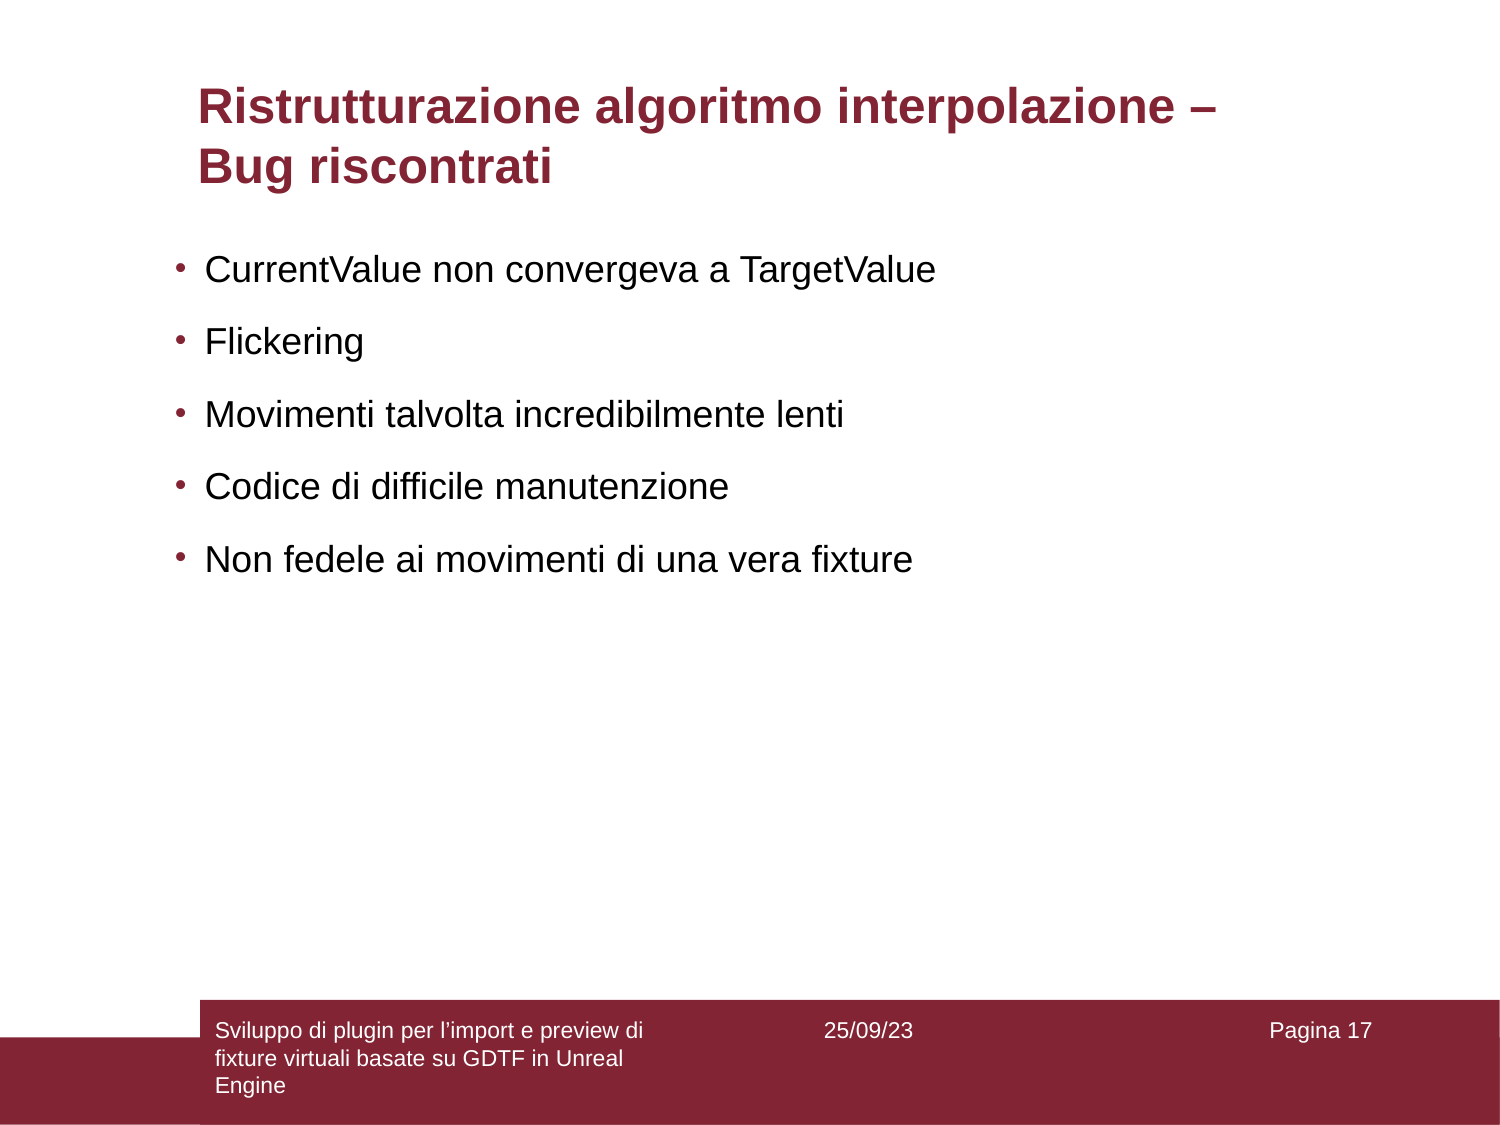

Ristrutturazione algoritmo interpolazione –
Bug riscontrati

CurrentValue non convergeva a TargetValue
Flickering
Movimenti talvolta incredibilmente lenti
Codice di difficile manutenzione
Non fedele ai movimenti di una vera fixture
Sviluppo di plugin per l’import e preview di
fixture virtuali basate su GDTF in Unreal Engine
25/09/23
Pagina 17